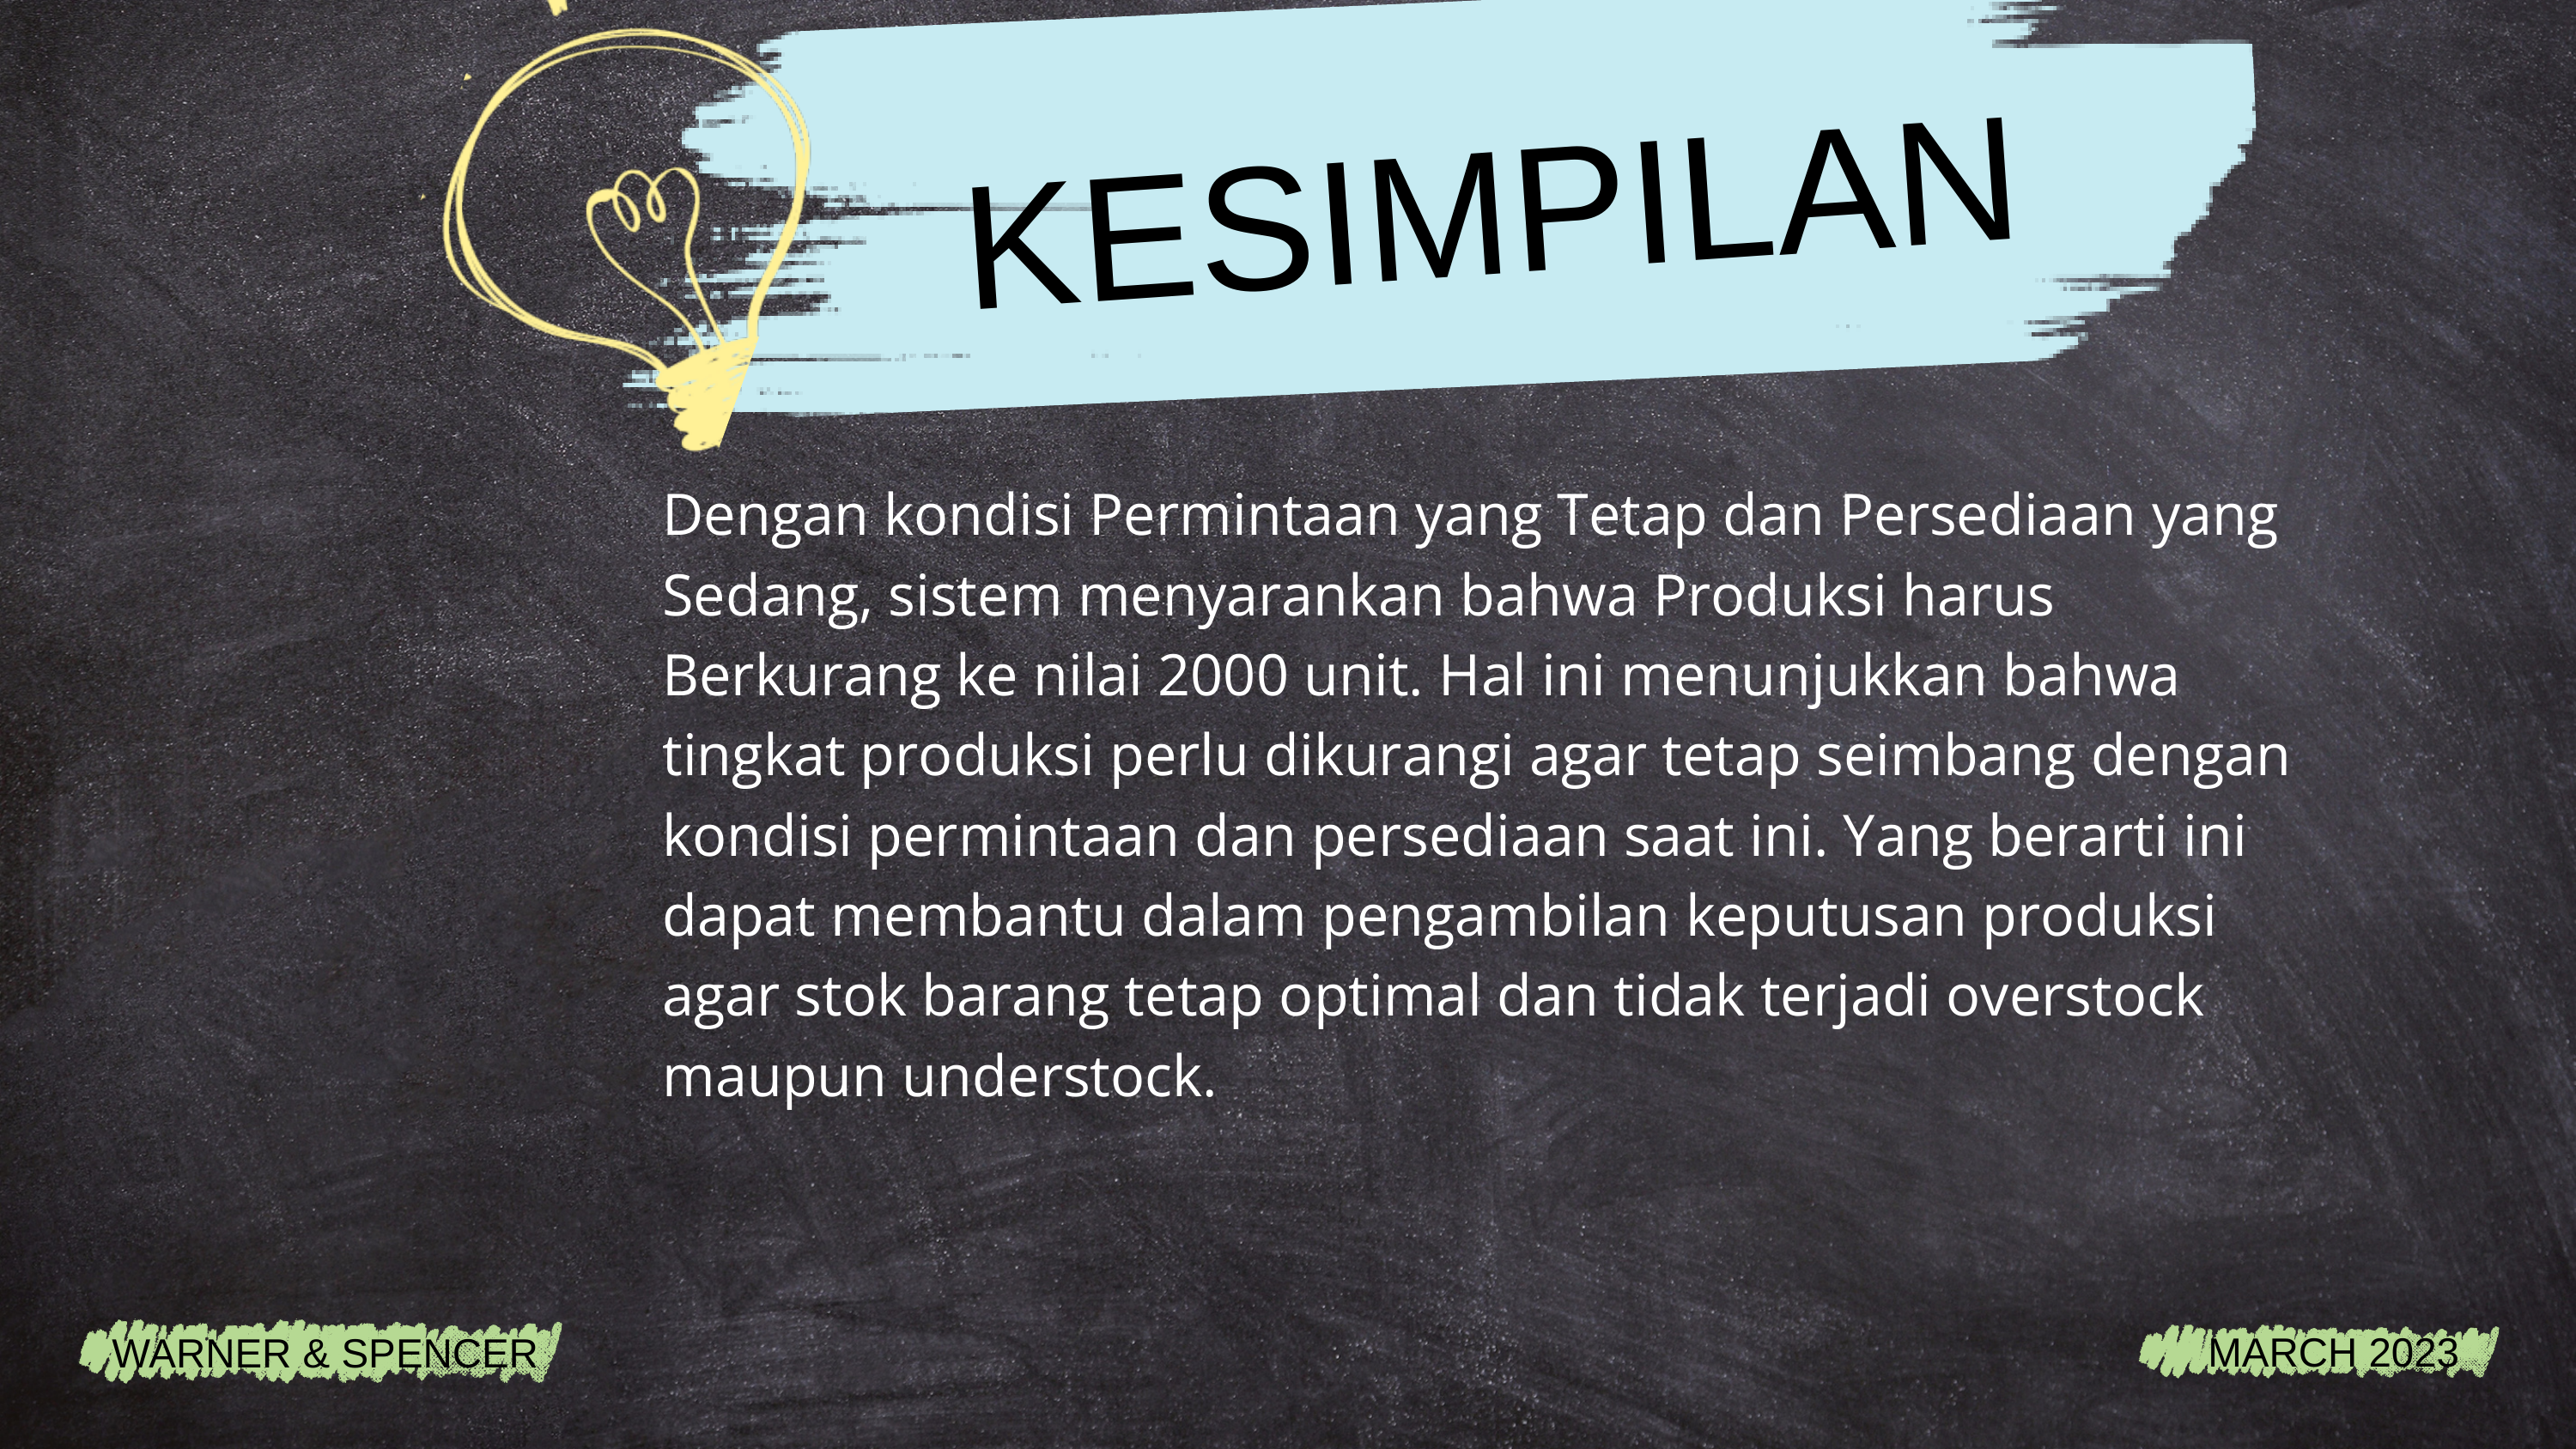

KESIMPILAN
Dengan kondisi Permintaan yang Tetap dan Persediaan yang Sedang, sistem menyarankan bahwa Produksi harus Berkurang ke nilai 2000 unit. Hal ini menunjukkan bahwa tingkat produksi perlu dikurangi agar tetap seimbang dengan kondisi permintaan dan persediaan saat ini. Yang berarti ini dapat membantu dalam pengambilan keputusan produksi agar stok barang tetap optimal dan tidak terjadi overstock maupun understock.

MARCH 2023
WARNER & SPENCER